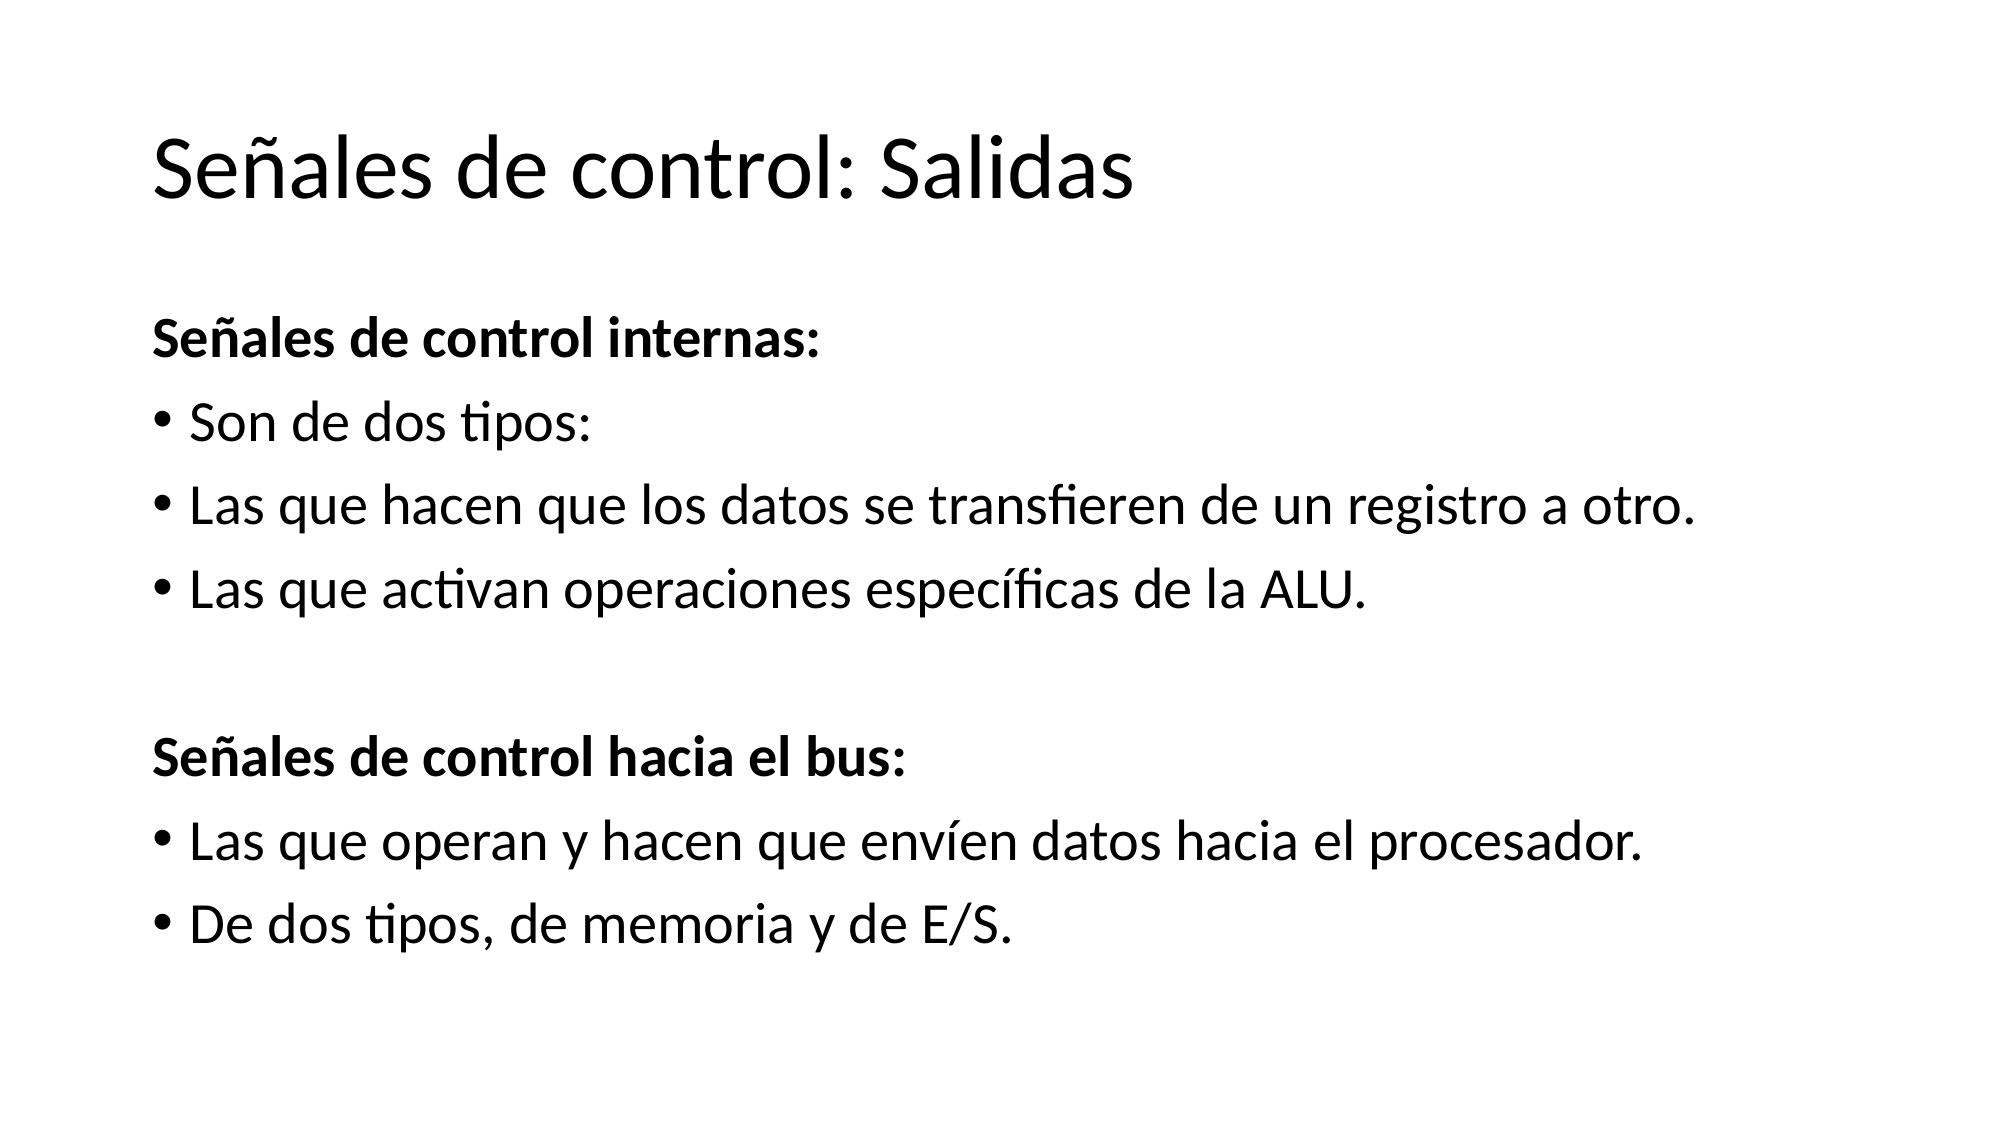

# Señales de control: Salidas
Señales de control internas:
Son de dos tipos:
Las que hacen que los datos se transfieren de un registro a otro.
Las que activan operaciones específicas de la ALU.

Señales de control hacia el bus:
Las que operan y hacen que envíen datos hacia el procesador.
De dos tipos, de memoria y de E/S.